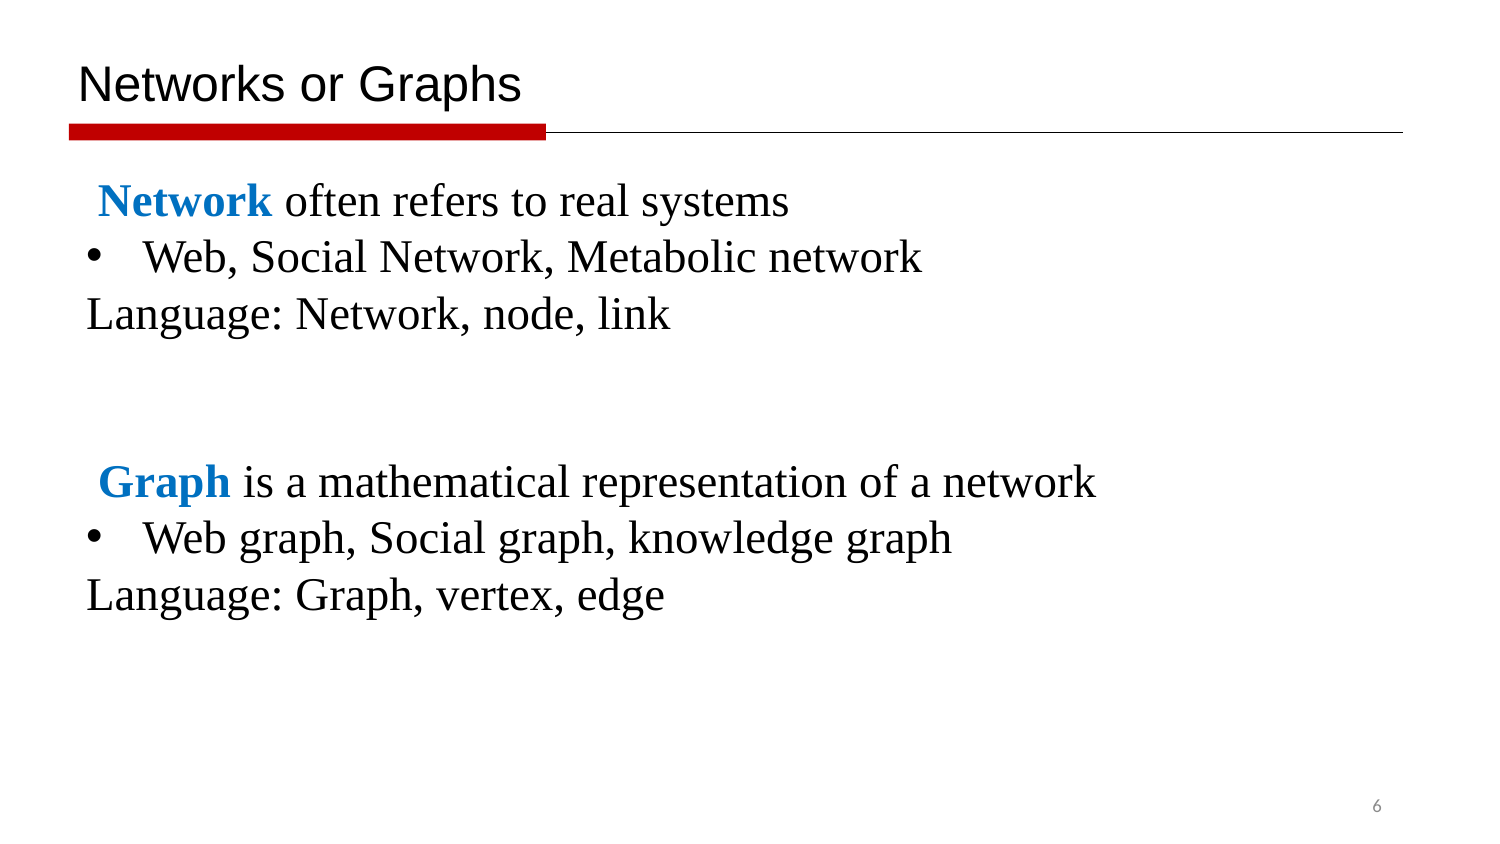

Networks or Graphs

 Network often refers to real systems
Web, Social Network, Metabolic network
Language: Network, node, link

 Graph is a mathematical representation of a network
Web graph, Social graph, knowledge graph
Language: Graph, vertex, edge

6